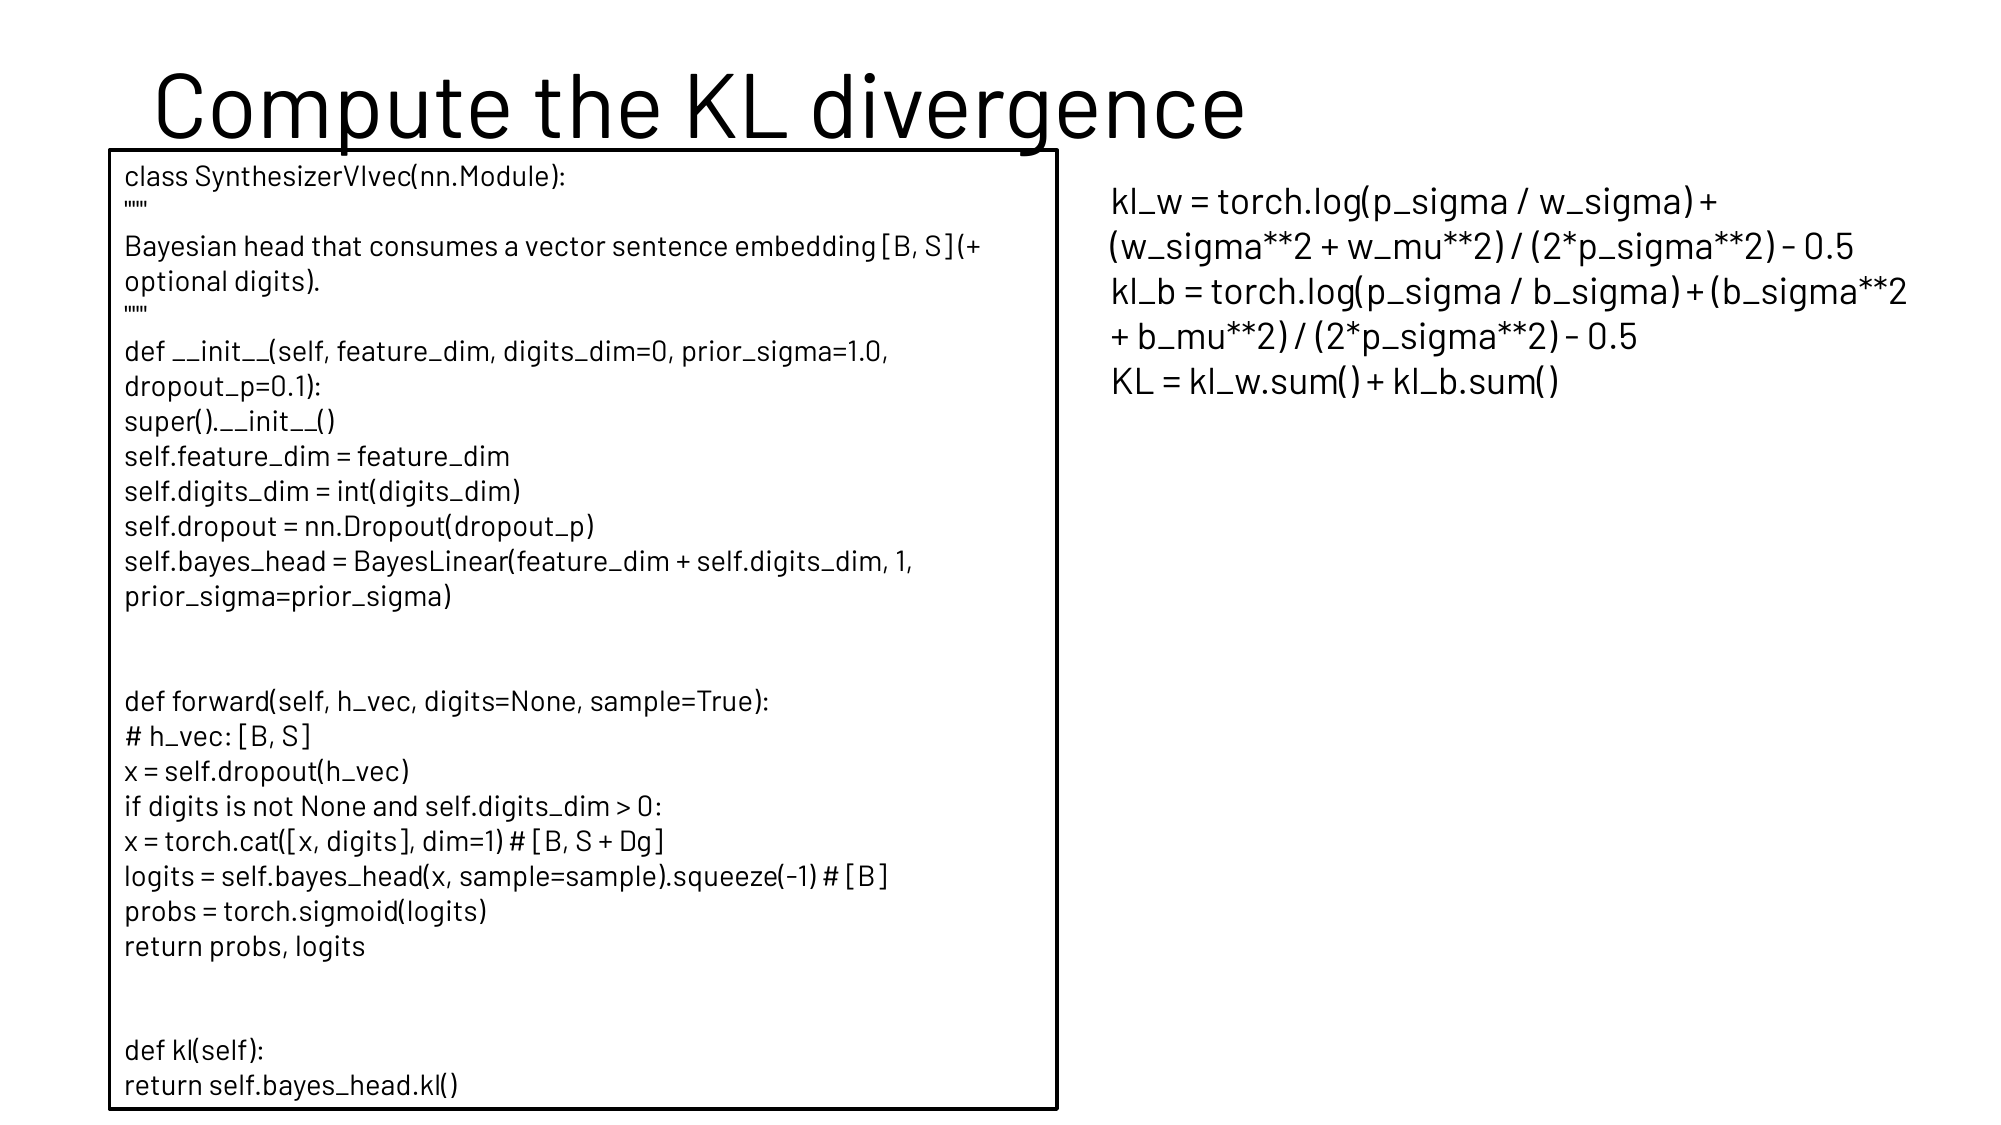

# Compute the KL divergence
class SynthesizerVIvec(nn.Module):
"""
Bayesian head that consumes a vector sentence embedding [B, S] (+ optional digits).
"""
def __init__(self, feature_dim, digits_dim=0, prior_sigma=1.0, dropout_p=0.1):
super().__init__()
self.feature_dim = feature_dim
self.digits_dim = int(digits_dim)
self.dropout = nn.Dropout(dropout_p)
self.bayes_head = BayesLinear(feature_dim + self.digits_dim, 1, prior_sigma=prior_sigma)

def forward(self, h_vec, digits=None, sample=True):
# h_vec: [B, S]
x = self.dropout(h_vec)
if digits is not None and self.digits_dim > 0:
x = torch.cat([x, digits], dim=1) # [B, S + Dg]
logits = self.bayes_head(x, sample=sample).squeeze(-1) # [B]
probs = torch.sigmoid(logits)
return probs, logits

def kl(self):
return self.bayes_head.kl()
kl_w = torch.log(p_sigma / w_sigma) + (w_sigma**2 + w_mu**2) / (2*p_sigma**2) - 0.5
kl_b = torch.log(p_sigma / b_sigma) + (b_sigma**2 + b_mu**2) / (2*p_sigma**2) - 0.5
KL = kl_w.sum() + kl_b.sum()